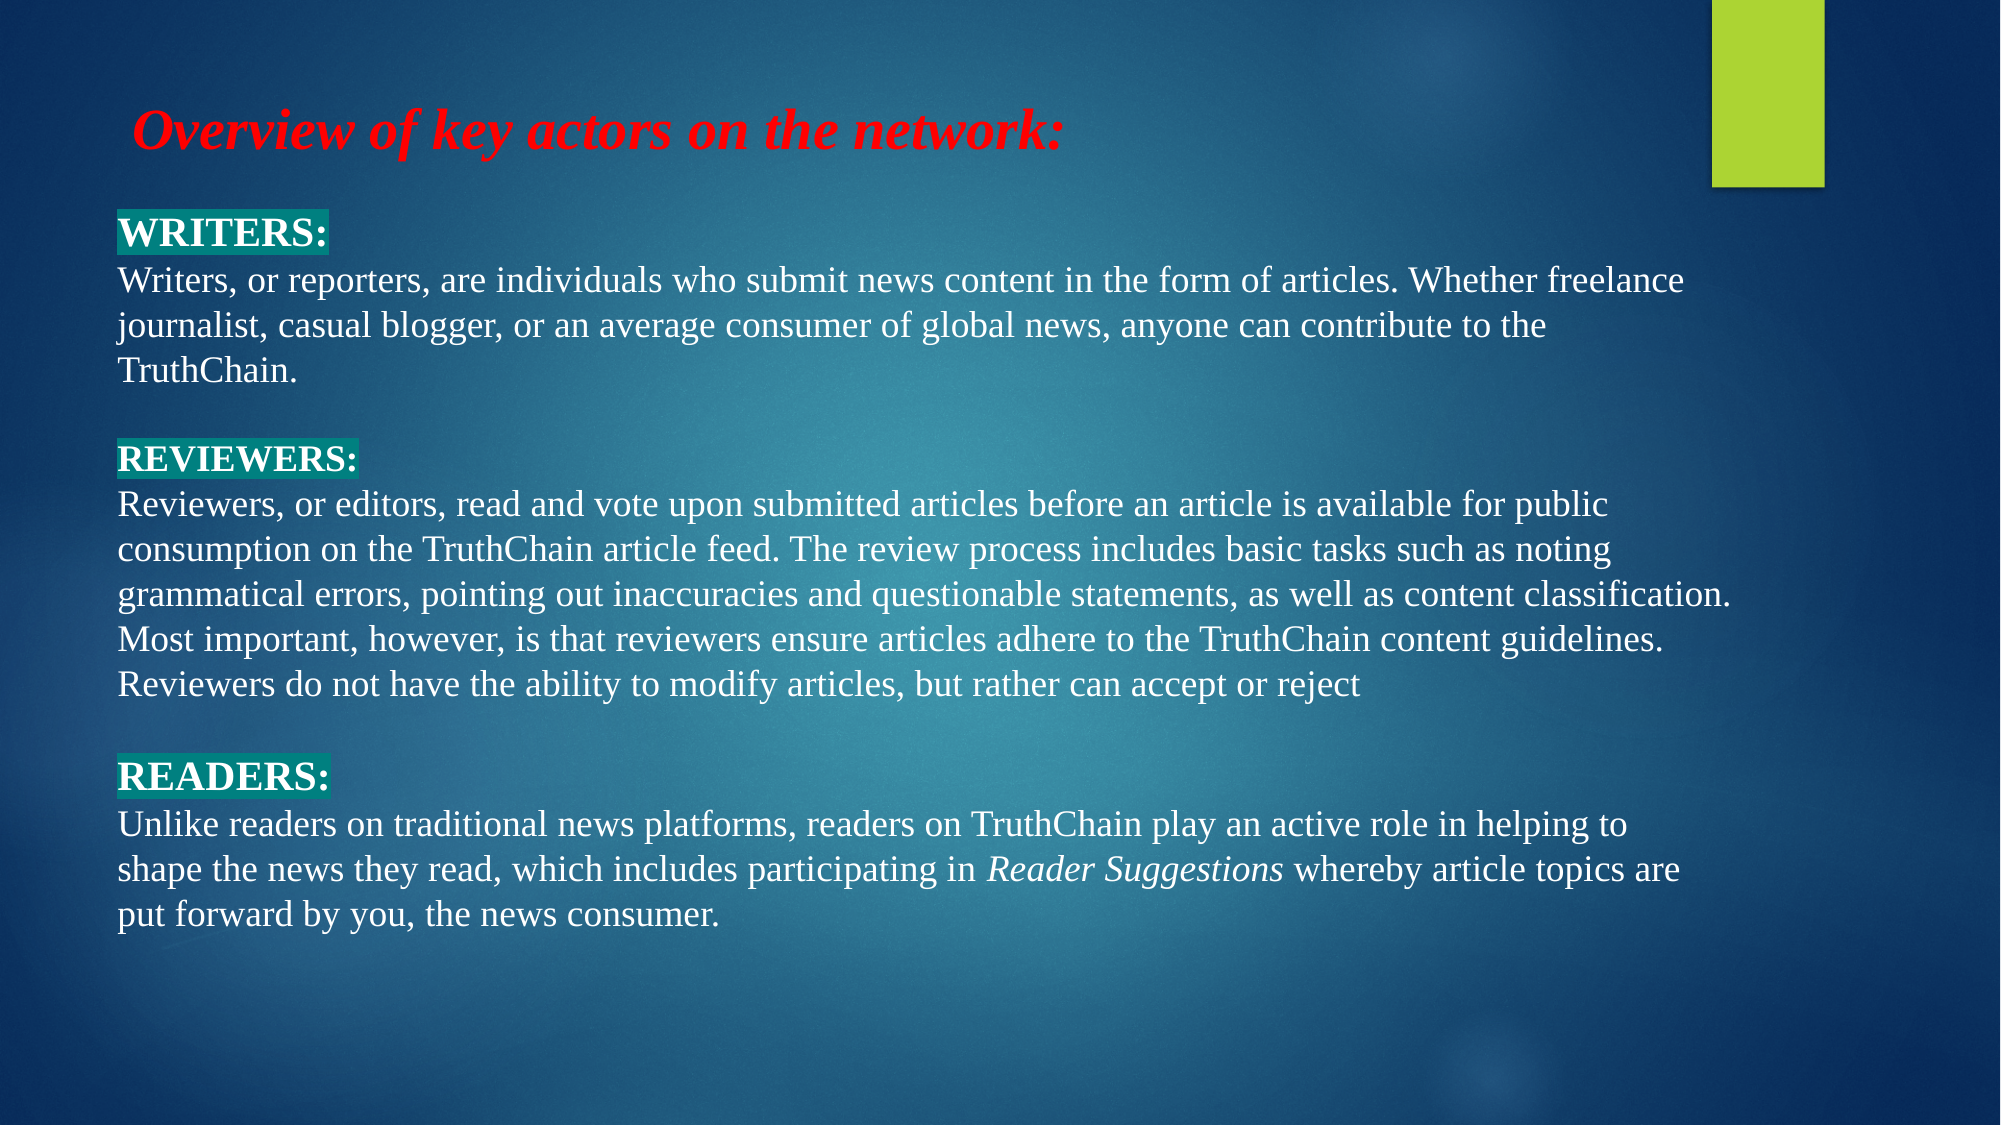

Overview of key actors on the network:
WRITERS:
Writers, or reporters, are individuals who submit news content in the form of articles. Whether freelance journalist, casual blogger, or an average consumer of global news, anyone can contribute to the TruthChain.
REVIEWERS:
Reviewers, or editors, read and vote upon submitted articles before an article is available for public consumption on the TruthChain article feed. The review process includes basic tasks such as noting grammatical errors, pointing out inaccuracies and questionable statements, as well as content classification.
Most important, however, is that reviewers ensure articles adhere to the TruthChain content guidelines. Reviewers do not have the ability to modify articles, but rather can accept or reject
READERS:
Unlike readers on traditional news platforms, readers on TruthChain play an active role in helping to shape the news they read, which includes participating in Reader Suggestions whereby article topics are put forward by you, the news consumer.